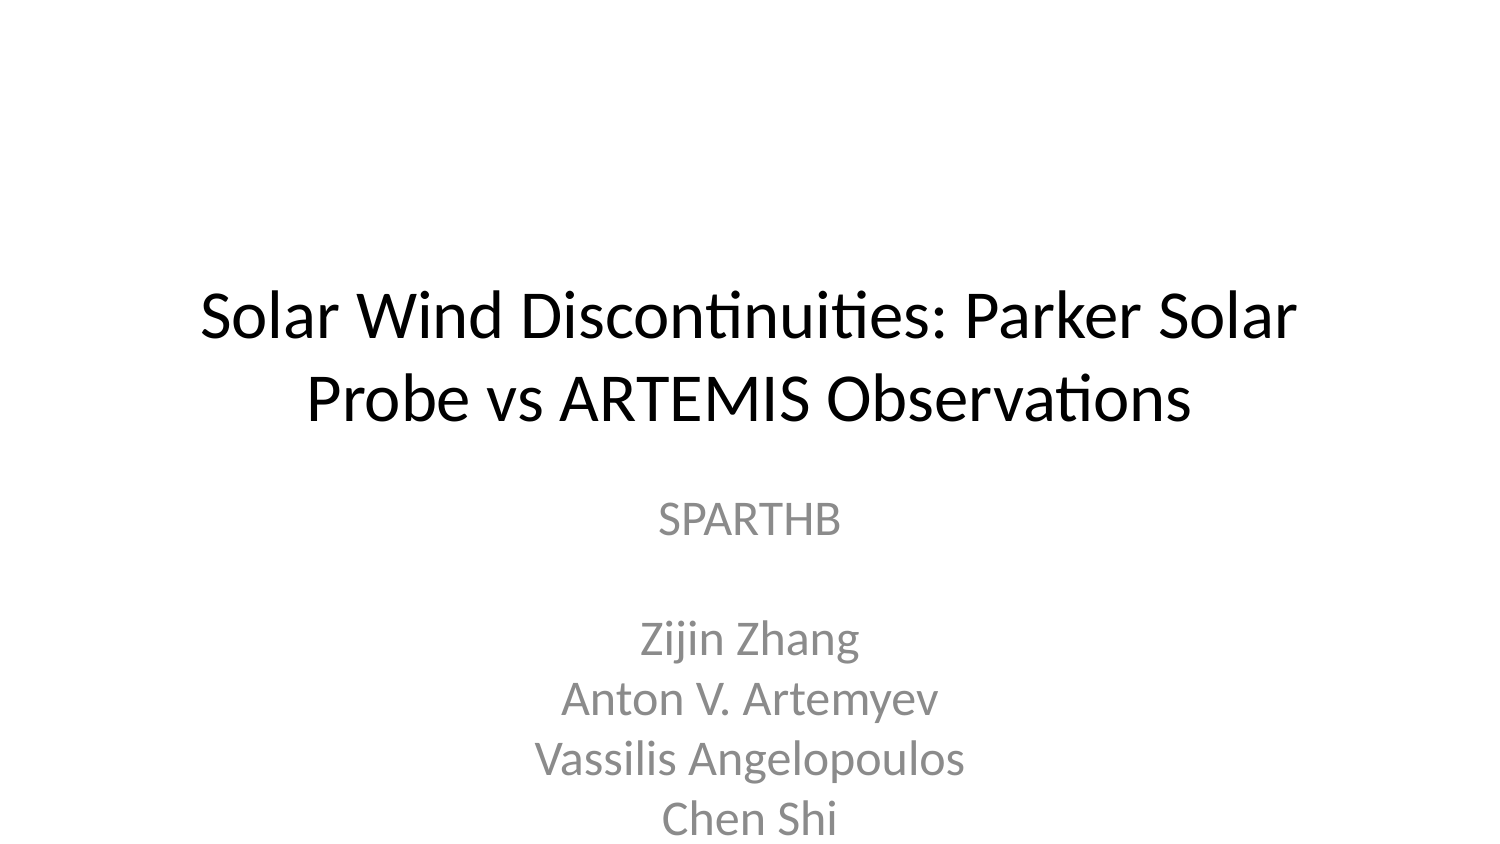

# Solar Wind Discontinuities: Parker Solar Probe vs ARTEMIS Observations
SPARTHB
Zijin Zhang
Anton V. Artemyev
Vassilis Angelopoulos
Chen Shi
Zesen Huang